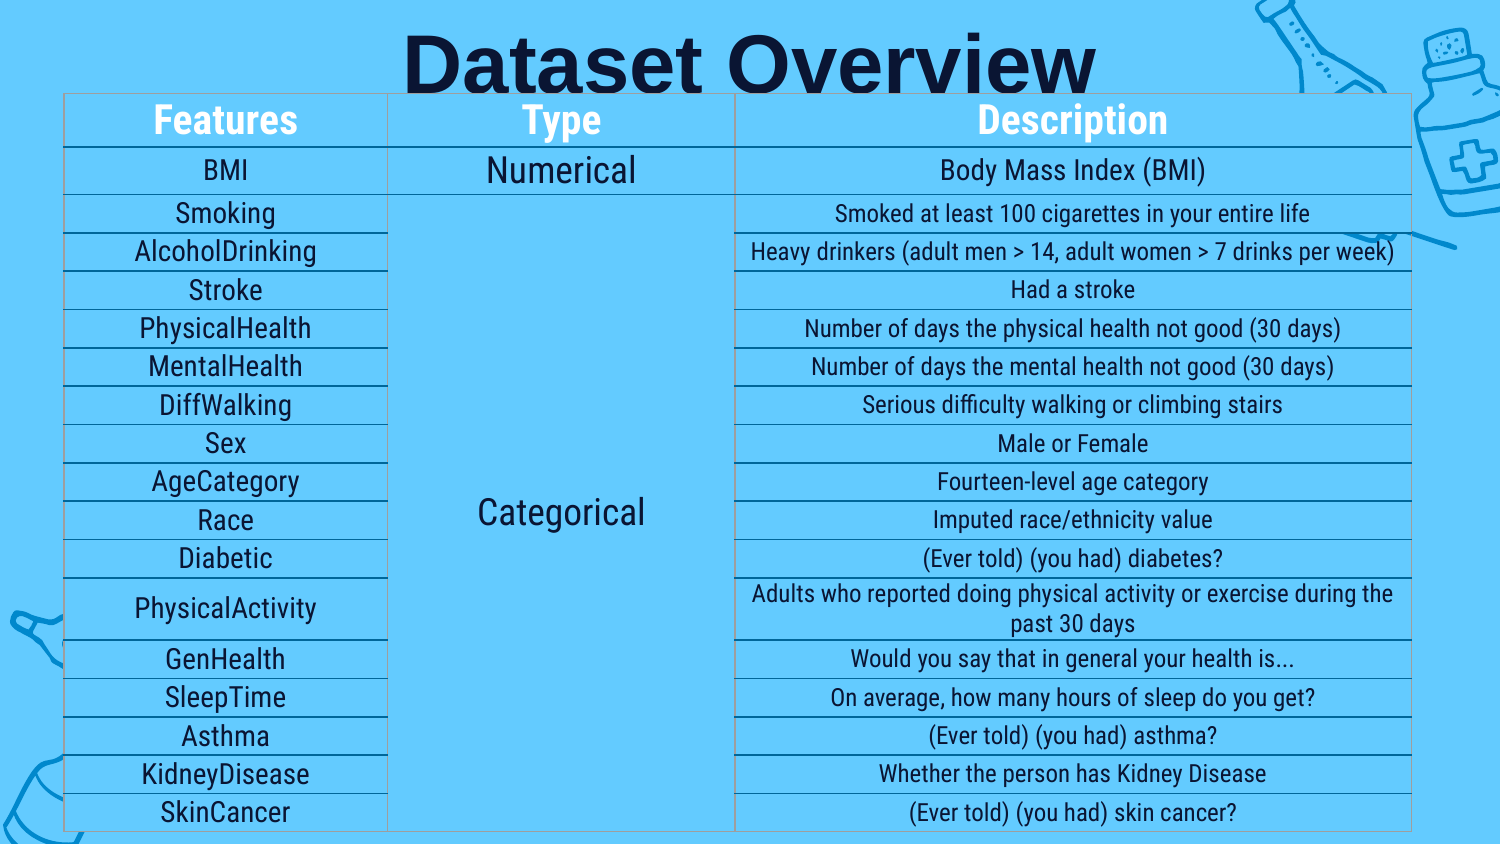

# Dataset Overview
| Features | Type | Description |
| --- | --- | --- |
| BMI | Numerical | Body Mass Index (BMI) |
| Smoking | Categorical | Smoked at least 100 cigarettes in your entire life |
| AlcoholDrinking |  | Heavy drinkers (adult men > 14, adult women > 7 drinks per week) |
| Stroke |  | Had a stroke |
| PhysicalHealth |  | Number of days the physical health not good (30 days) |
| MentalHealth |  | Number of days the mental health not good (30 days) |
| DiffWalking |  | Serious difficulty walking or climbing stairs |
| Sex |  | Male or Female |
| AgeCategory |  | Fourteen-level age category |
| Race |  | Imputed race/ethnicity value |
| Diabetic |  | (Ever told) (you had) diabetes? |
| PhysicalActivity |  | Adults who reported doing physical activity or exercise during the past 30 days |
| GenHealth |  | Would you say that in general your health is... |
| SleepTime |  | On average, how many hours of sleep do you get? |
| Asthma |  | (Ever told) (you had) asthma? |
| KidneyDisease |  | Whether the person has Kidney Disease |
| SkinCancer |  | (Ever told) (you had) skin cancer? |